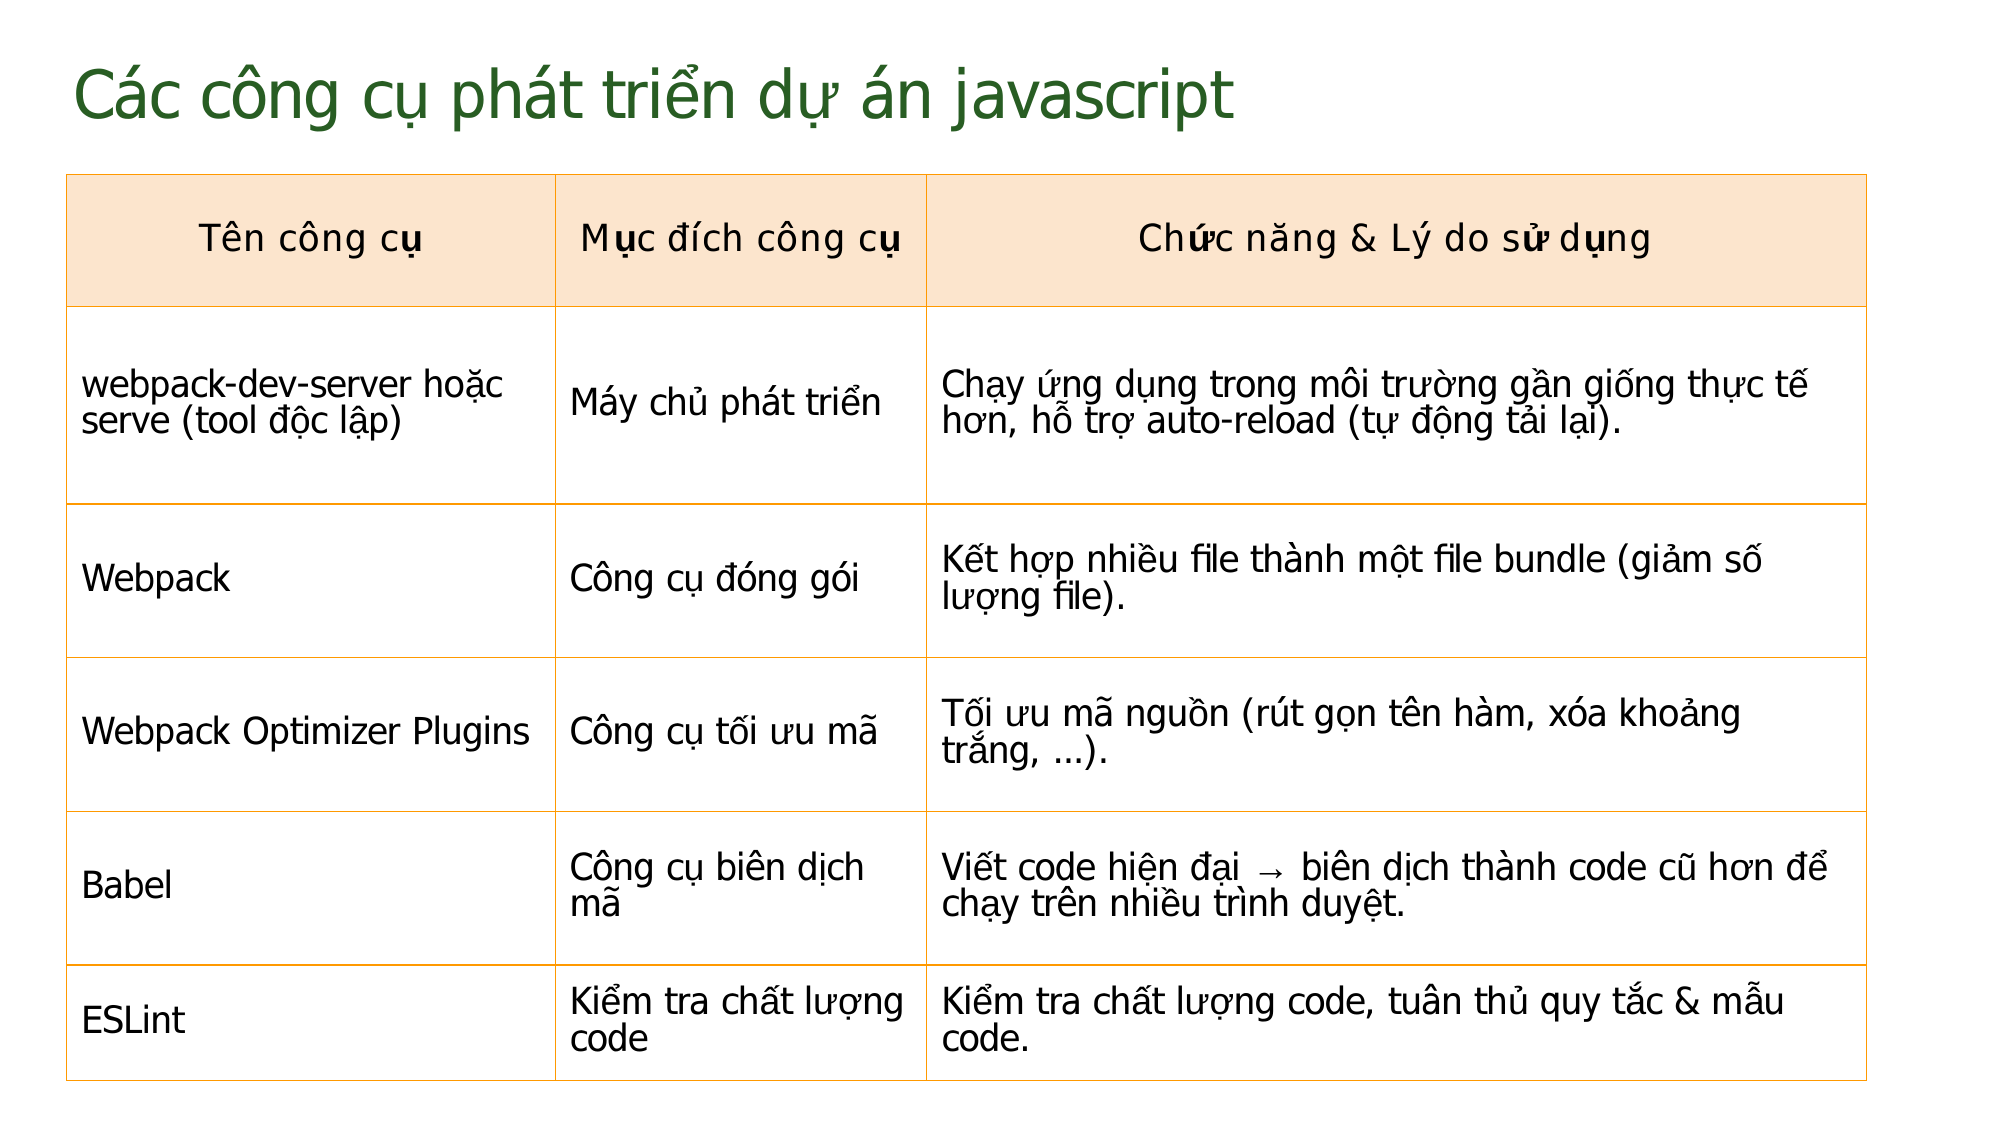

# Các công cụ phát triển dự án javascript
| Tên công cụ | Mục đích công cụ | Chức năng & Lý do sử dụng |
| --- | --- | --- |
| webpack-dev-server hoặc serve (tool độc lập) | Máy chủ phát triển | Chạy ứng dụng trong môi trường gần giống thực tế hơn, hỗ trợ auto-reload (tự động tải lại). |
| Webpack | Công cụ đóng gói | Kết hợp nhiều file thành một file bundle (giảm số lượng file). |
| Webpack Optimizer Plugins | Công cụ tối ưu mã | Tối ưu mã nguồn (rút gọn tên hàm, xóa khoảng trắng, …). |
| Babel | Công cụ biên dịch mã | Viết code hiện đại → biên dịch thành code cũ hơn để chạy trên nhiều trình duyệt. |
| ESLint | Kiểm tra chất lượng code | Kiểm tra chất lượng code, tuân thủ quy tắc & mẫu code. |